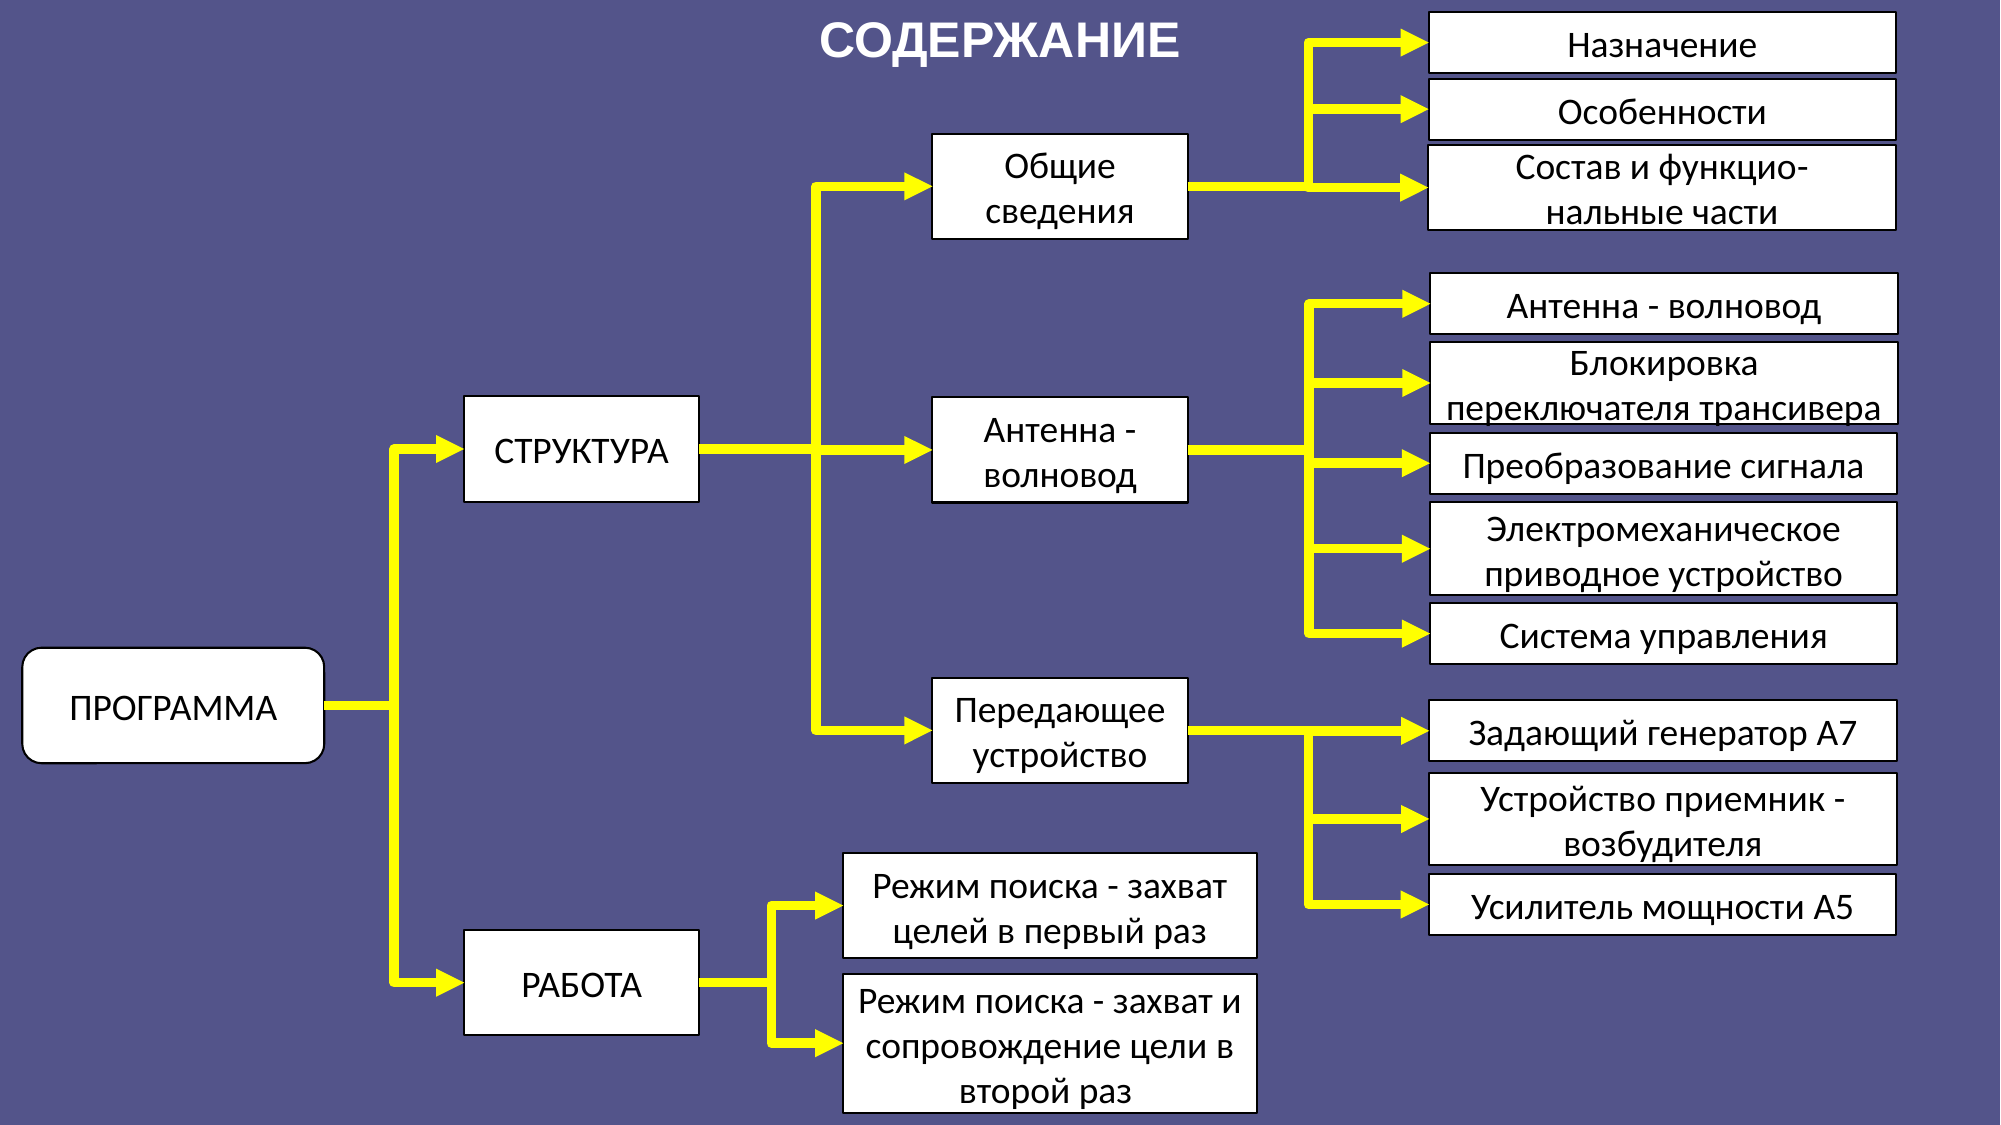

СОДЕРЖАНИЕ
Назначение
Особенности
Общие сведения
Состав и функцио-
нальные части
Антенна - волновод
Блокировка переключателя трансивера
СТРУКТУРА
Антенна - волновод
Преобразование сигнала
Электромеханическое приводное устройство
Система управления
ПРОГРАММА
Передающее устройство
Задающий генератор A7
Устройство приемник - возбудителя
Режим поиска - захват целей в первый раз
Усилитель мощности A5
РАБОТА
Режим поиска - захват и сопровождение цели в второй раз